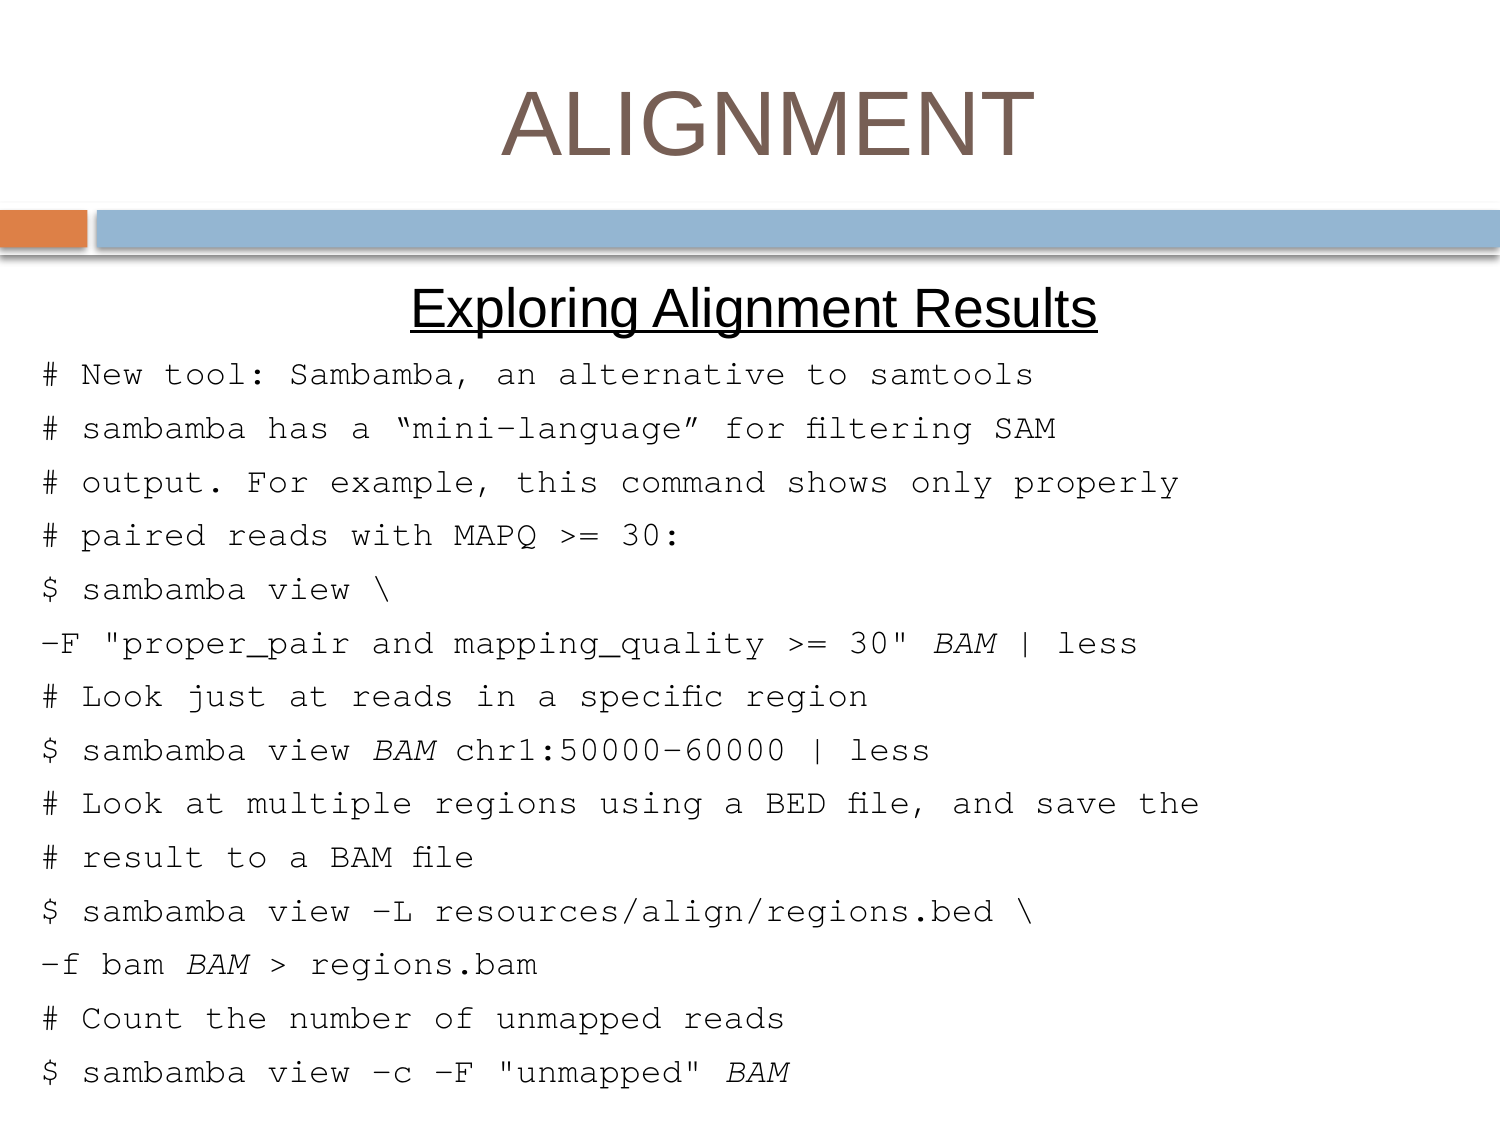

# ALIGNMENT
Exploring Alignment Results
# New tool: Sambamba, an alternative to samtools
# sambamba has a “mini-language” for filtering SAM
# output. For example, this command shows only properly
# paired reads with MAPQ >= 30:
$ sambamba view \
-F "proper_pair and mapping_quality >= 30" BAM | less
# Look just at reads in a specific region
$ sambamba view BAM chr1:50000-60000 | less
# Look at multiple regions using a BED file, and save the
# result to a BAM file
$ sambamba view -L resources/align/regions.bed \
-f bam BAM > regions.bam
# Count the number of unmapped reads
$ sambamba view -c -F "unmapped" BAM